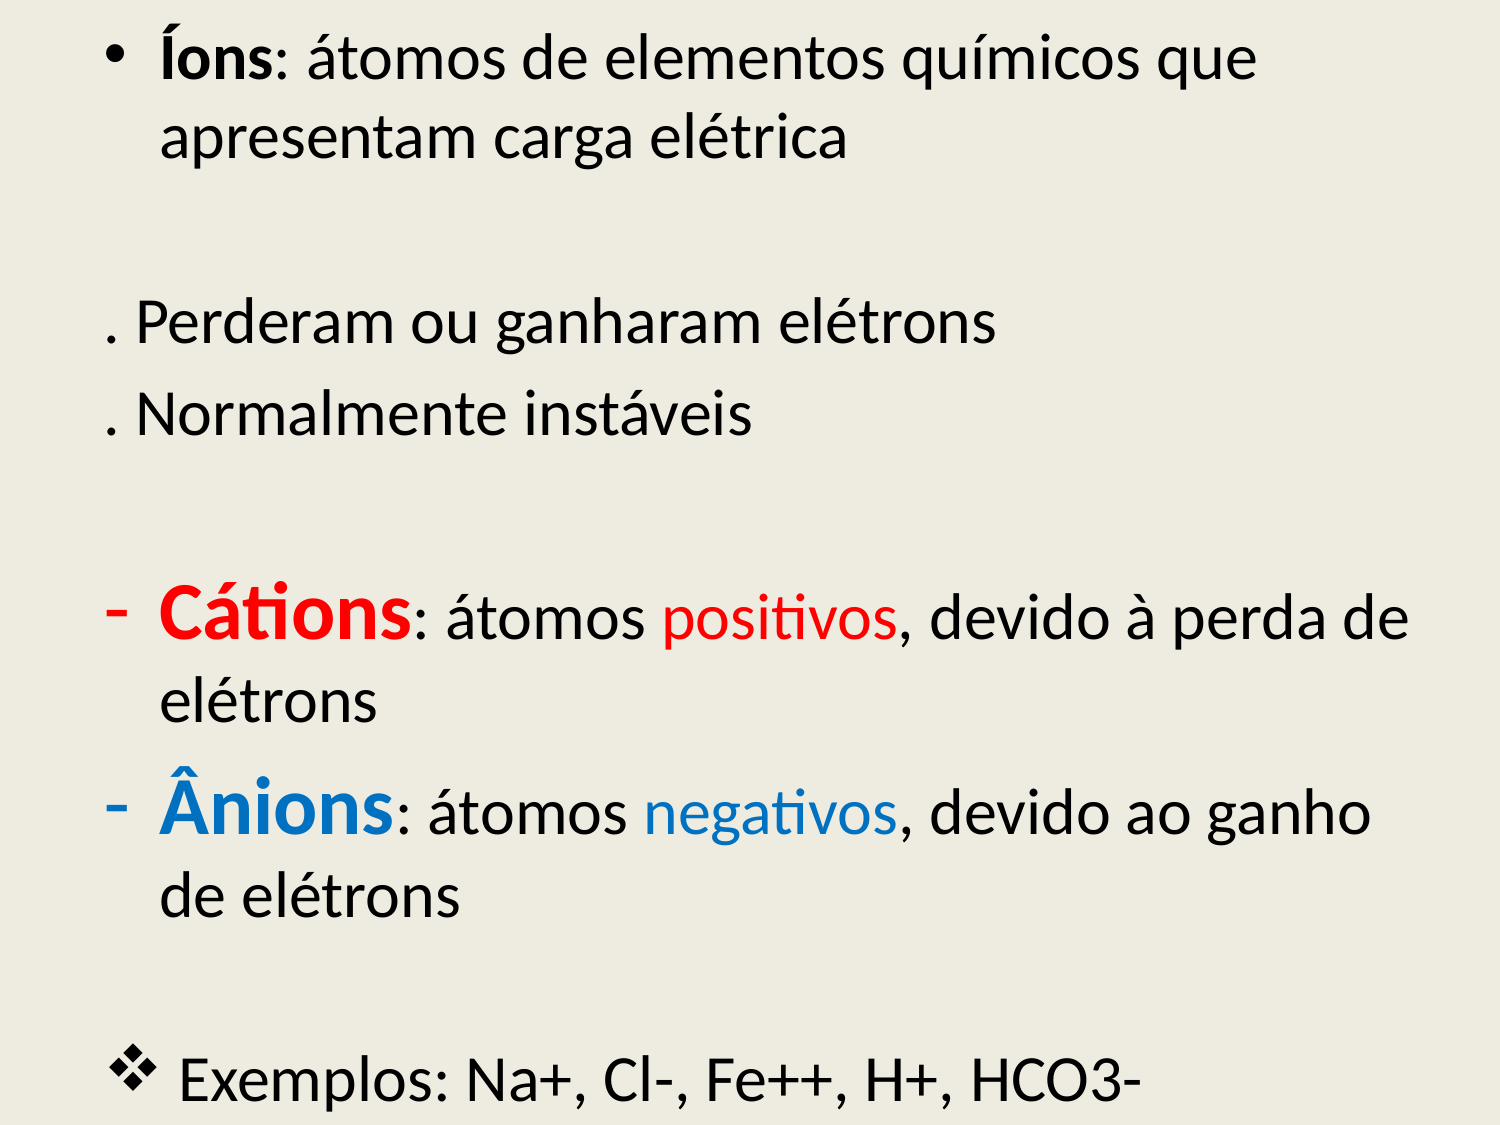

Íons: átomos de elementos químicos que apresentam carga elétrica

. Perderam ou ganharam elétrons
. Normalmente instáveis

Cátions: átomos positivos, devido à perda de elétrons
Ânions: átomos negativos, devido ao ganho de elétrons

 Exemplos: Na+, Cl-, Fe++, H+, HCO3-